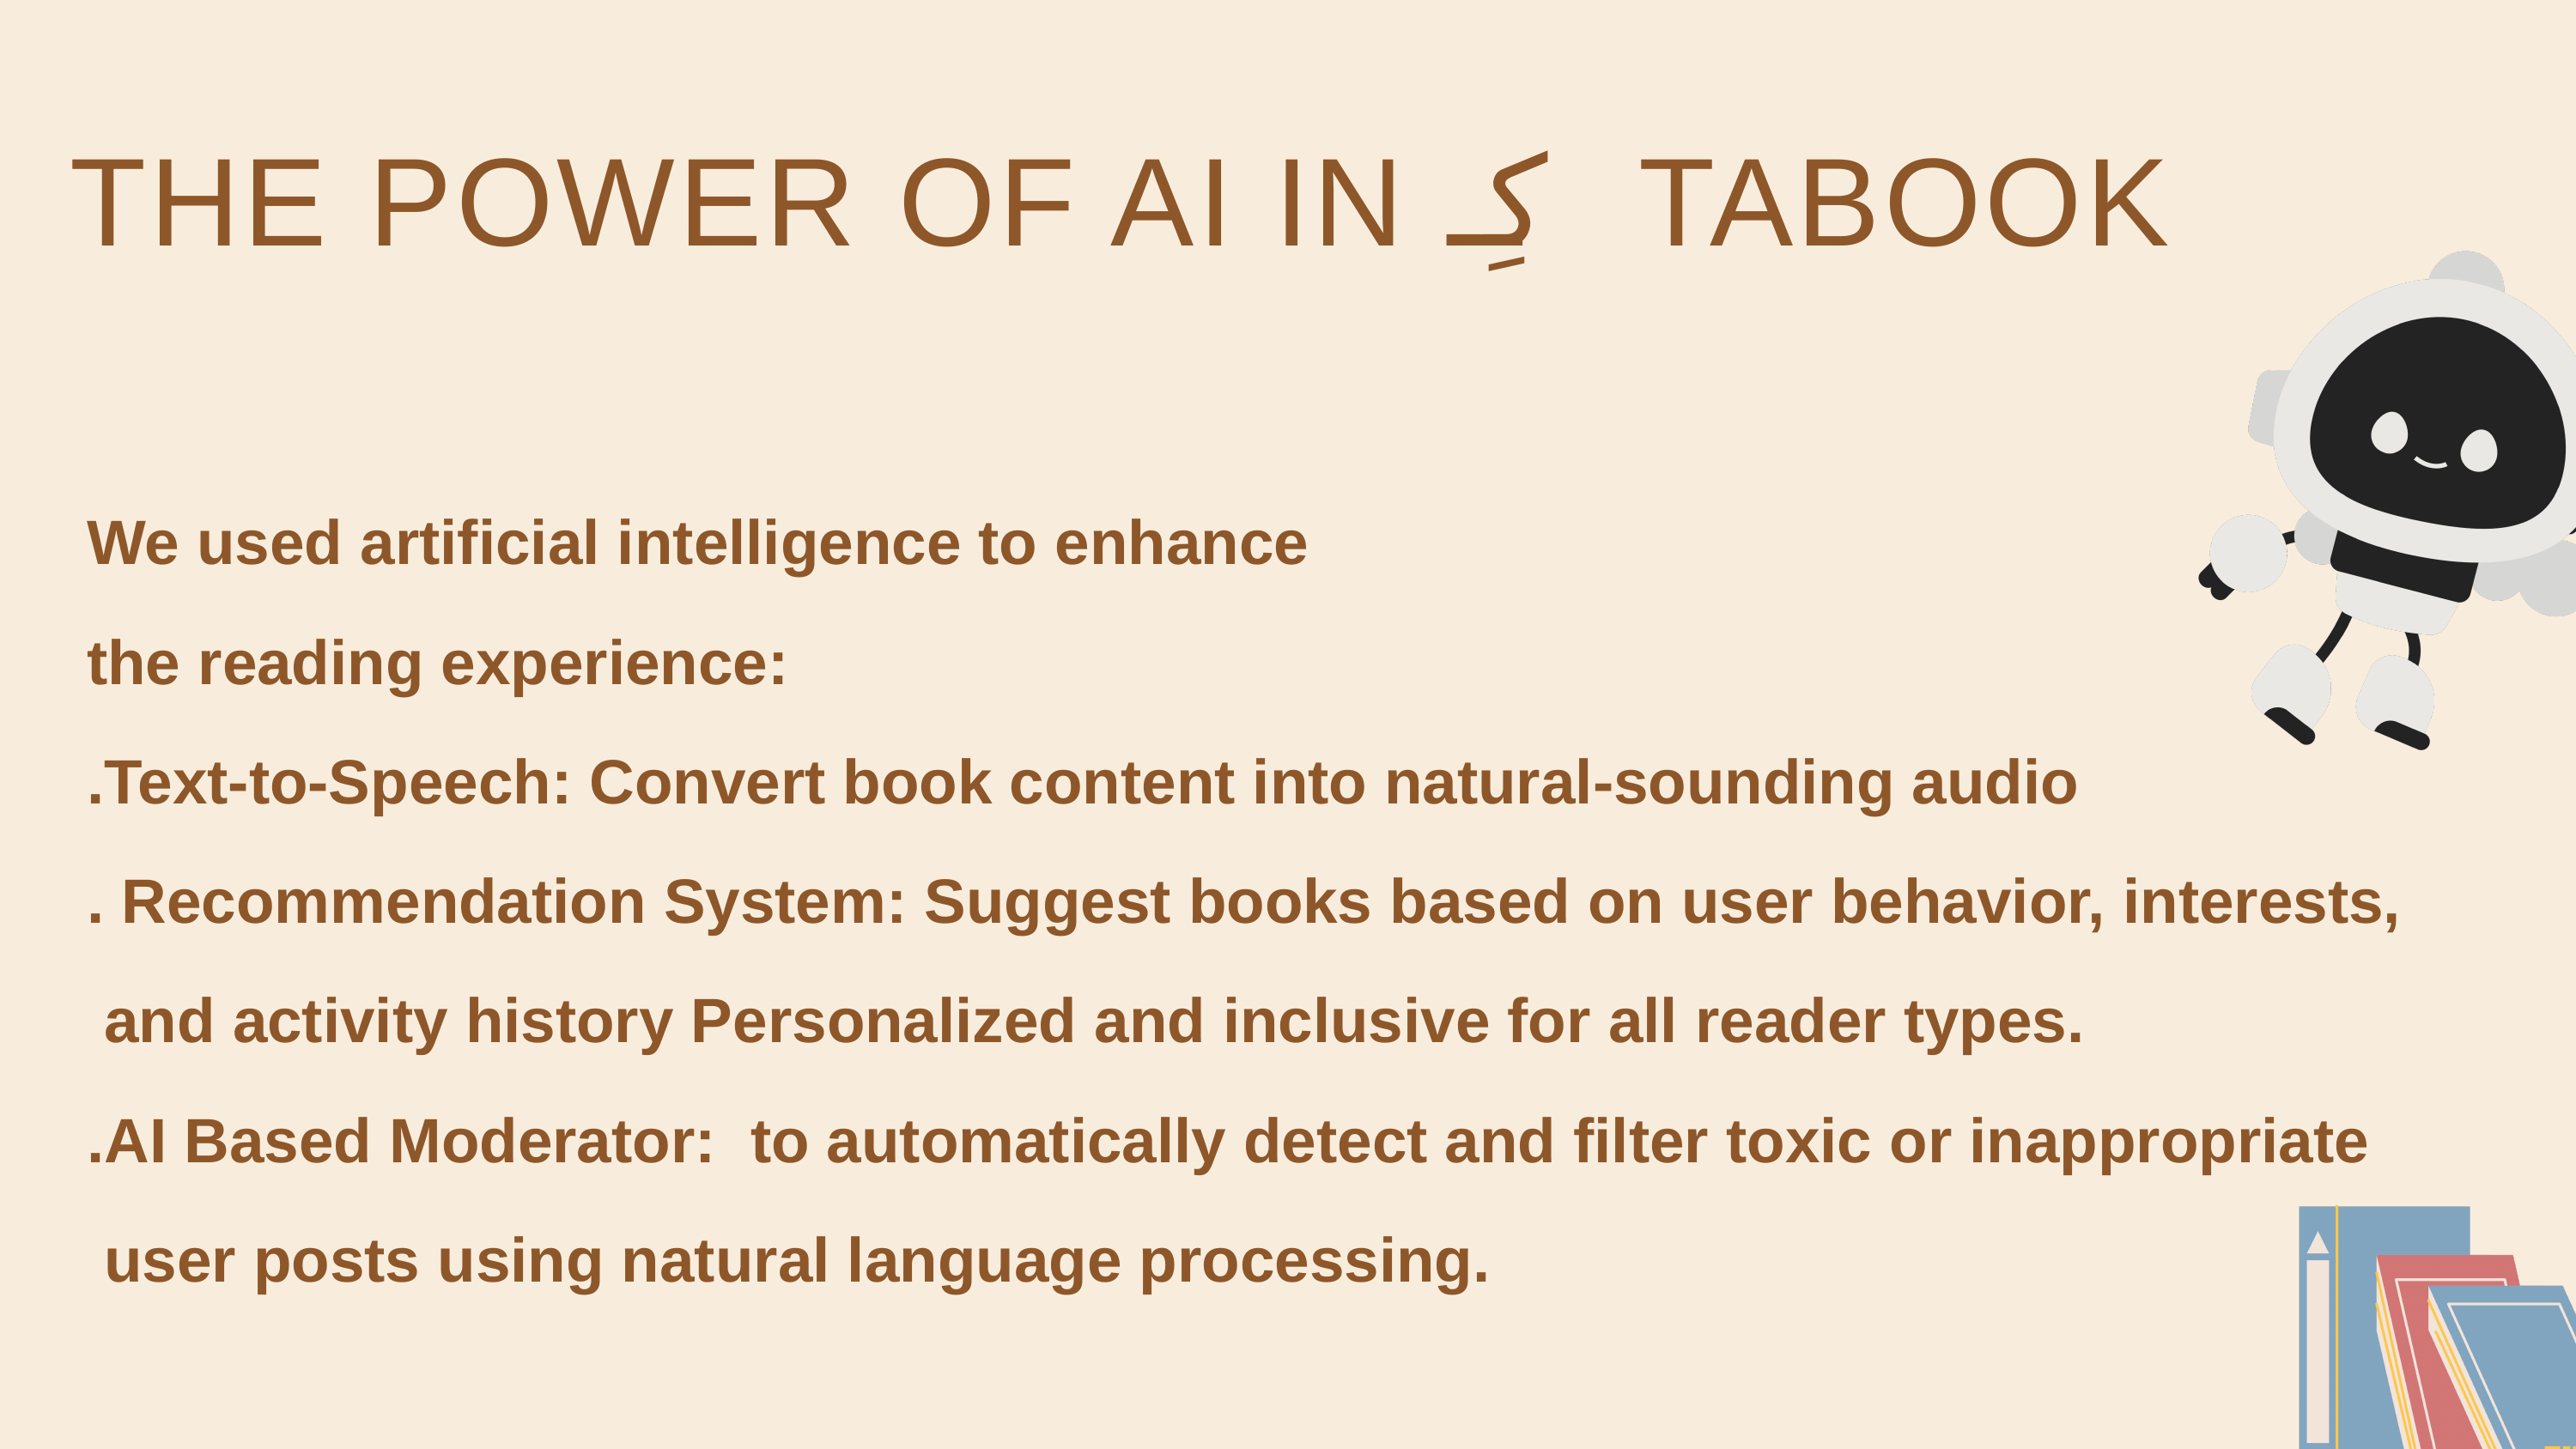

THE POWER OF AI IN كِـ  TABOOK

     We used artificial intelligence to enhance
     the reading experience:
     .Text-to-Speech: Convert book content into natural-sounding audio
     . Recommendation System: Suggest books based on user behavior, interests,
      and activity history Personalized and inclusive for all reader types.
     .AI Based Moderator:  to automatically detect and filter toxic or inappropriate
      user posts using natural language processing.